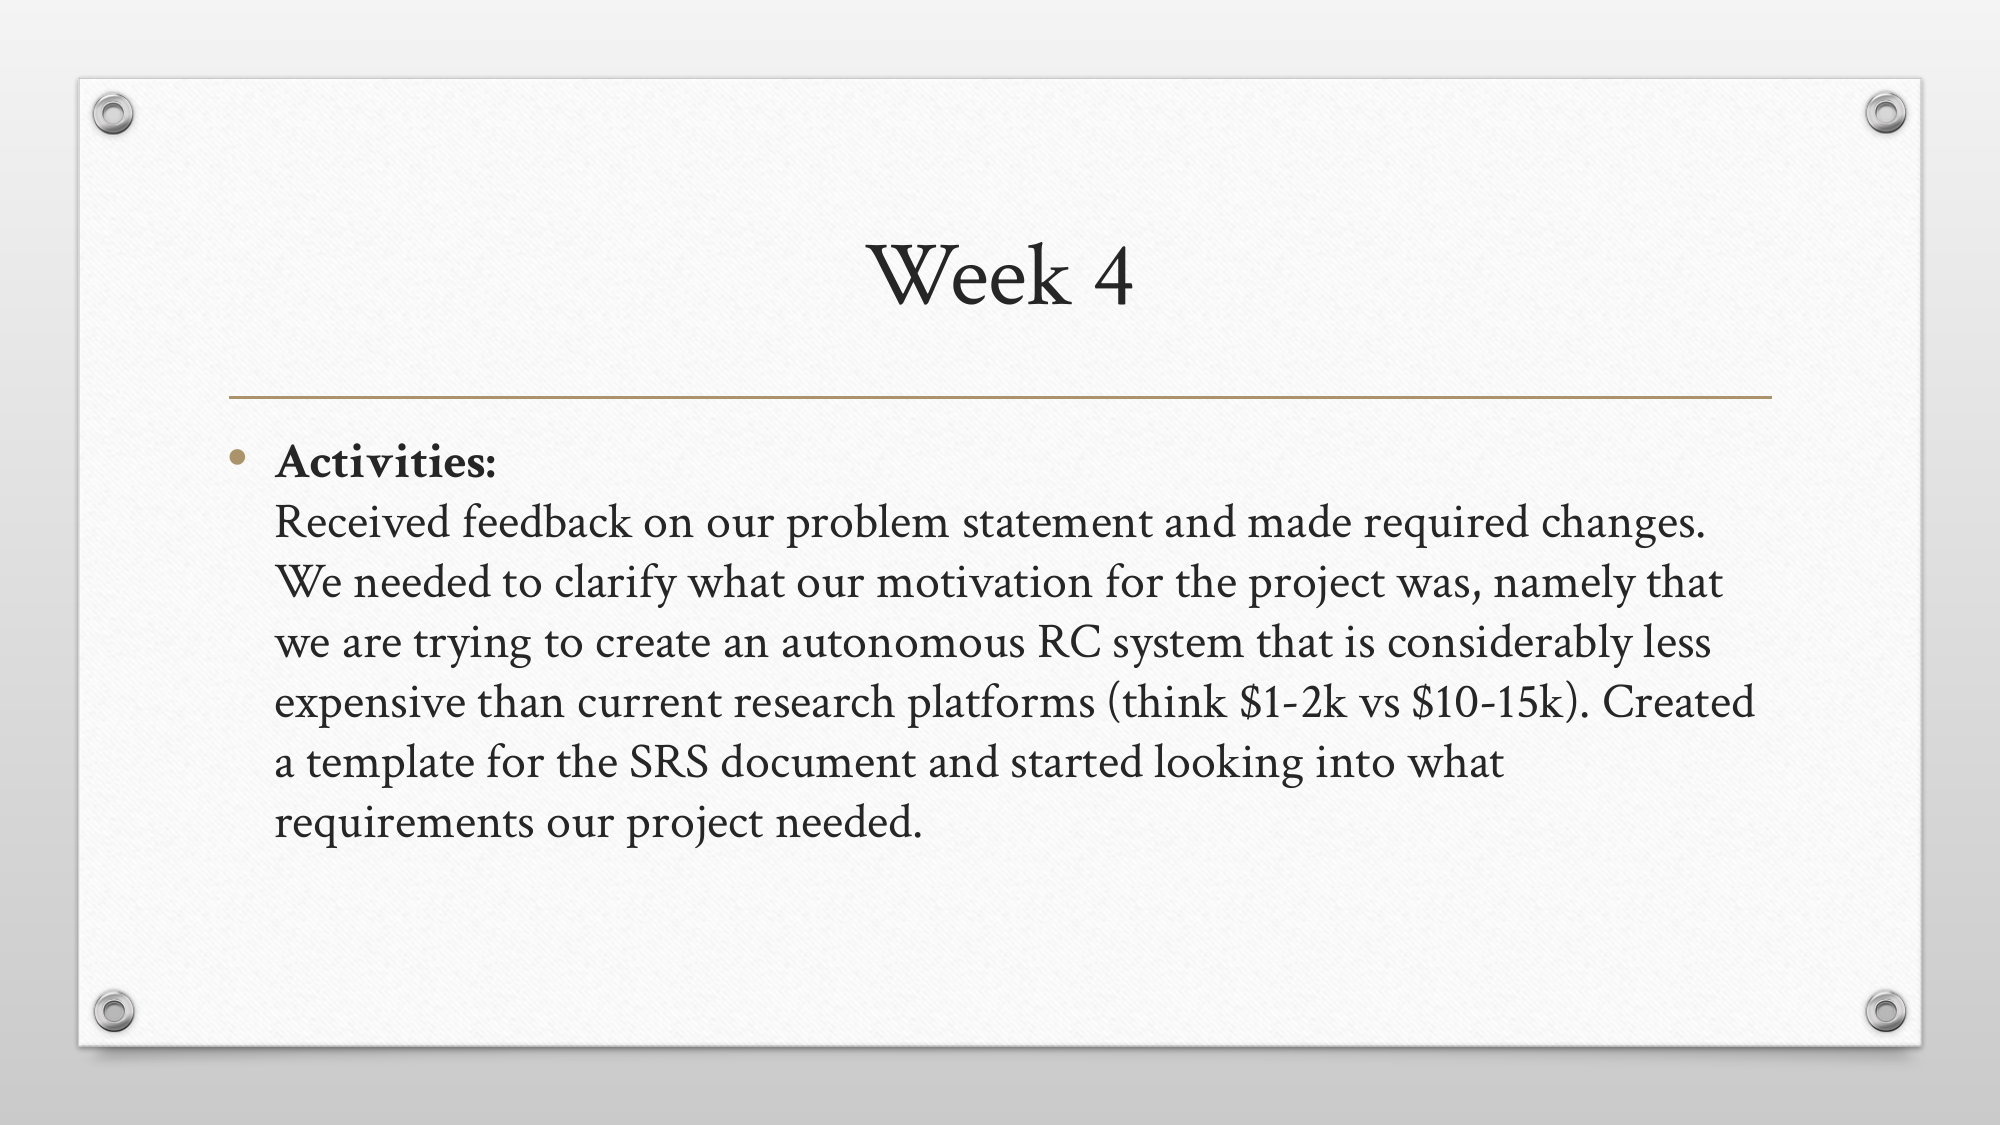

# Week 4
Activities:
Received feedback on our problem statement and made required changes. We needed to clarify what our motivation for the project was, namely that we are trying to create an autonomous RC system that is considerably less expensive than current research platforms (think $1-2k vs $10-15k). Created a template for the SRS document and started looking into what requirements our project needed.